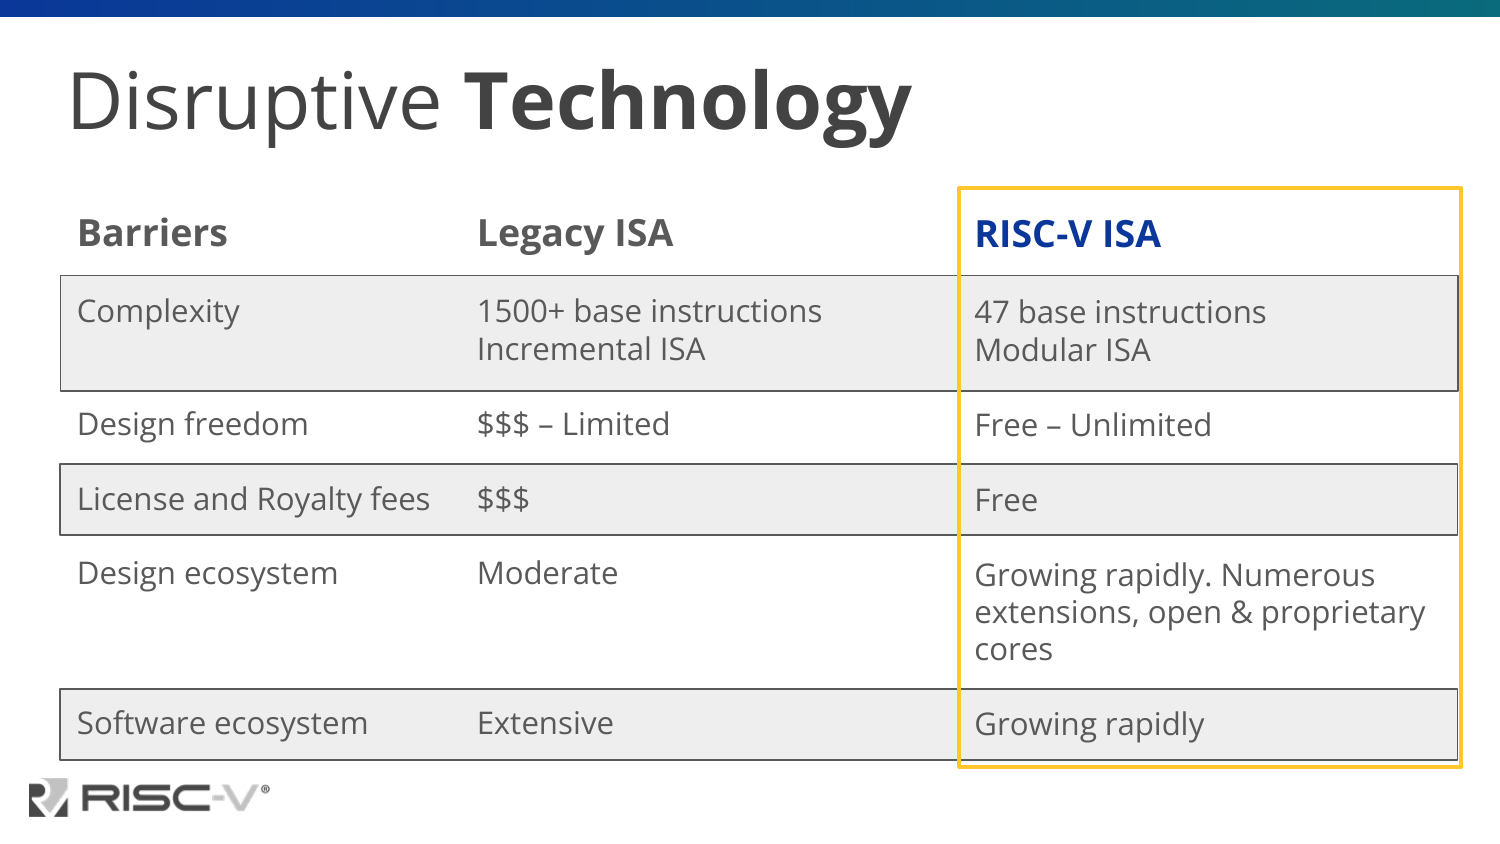

# Disruptive Technology

Barriers

Complexity

Design freedom

License and Royalty fees

Design ecosystem

Software ecosystem

Legacy ISA

1500+ base instructions
Incremental ISA

$$$ – Limited

$$$

Moderate

Extensive

RISC-V ISA

47 base instructions
Modular ISA

Free – Unlimited

Free

Growing rapidly. Numerous extensions, open & proprietary cores

Growing rapidly